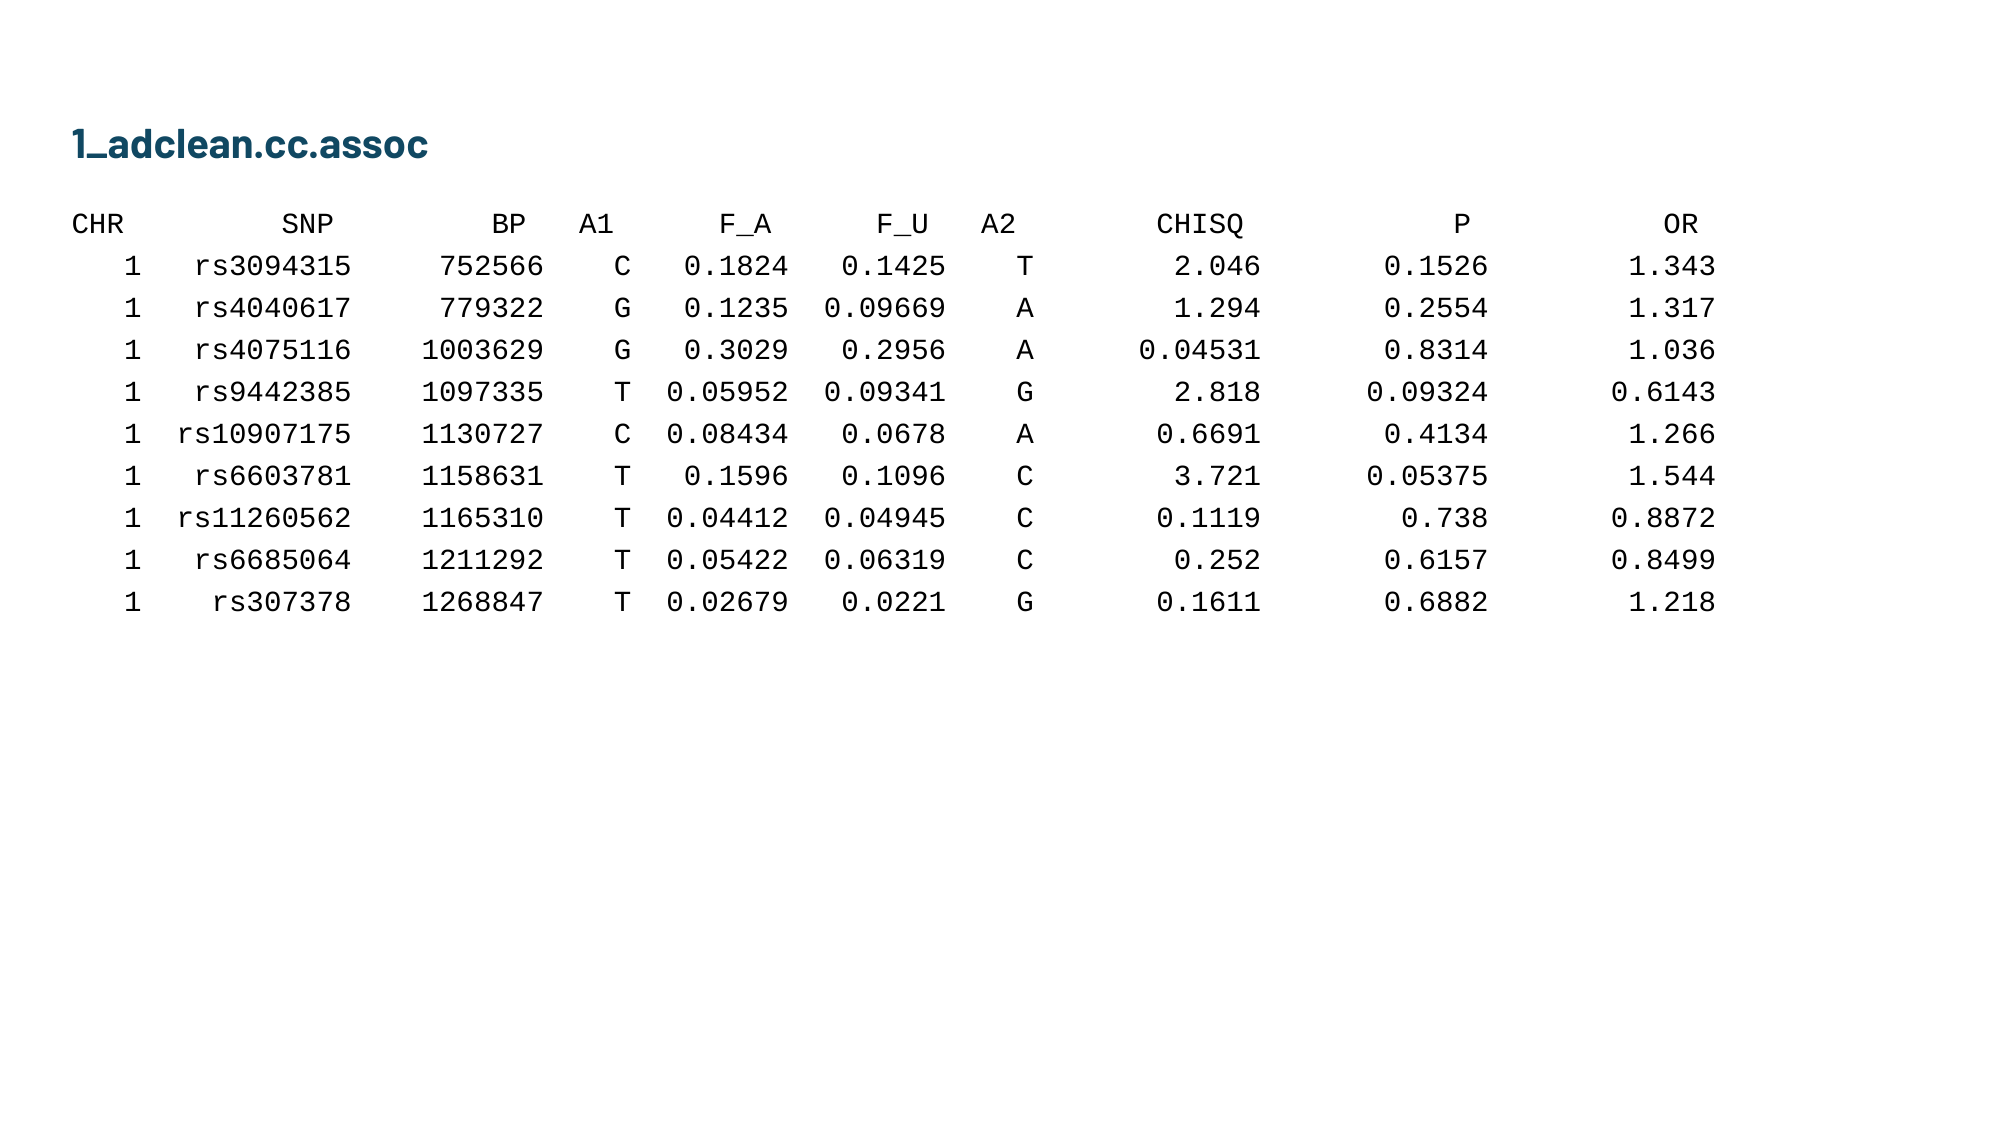

1_adclean.cc.assoc

CHR         SNP         BP   A1      F_A      F_U   A2        CHISQ            P           OR
   1   rs3094315     752566    C   0.1824   0.1425    T        2.046       0.1526        1.343
   1   rs4040617     779322    G   0.1235  0.09669    A        1.294       0.2554        1.317
   1   rs4075116    1003629    G   0.3029   0.2956    A      0.04531       0.8314        1.036
   1   rs9442385    1097335    T  0.05952  0.09341    G        2.818      0.09324       0.6143
   1  rs10907175    1130727    C  0.08434   0.0678    A       0.6691       0.4134        1.266
   1   rs6603781    1158631    T   0.1596   0.1096    C        3.721      0.05375        1.544
   1  rs11260562    1165310    T  0.04412  0.04945    C       0.1119        0.738       0.8872
   1   rs6685064    1211292    T  0.05422  0.06319    C        0.252       0.6157       0.8499
   1    rs307378    1268847    T  0.02679   0.0221    G       0.1611       0.6882        1.218